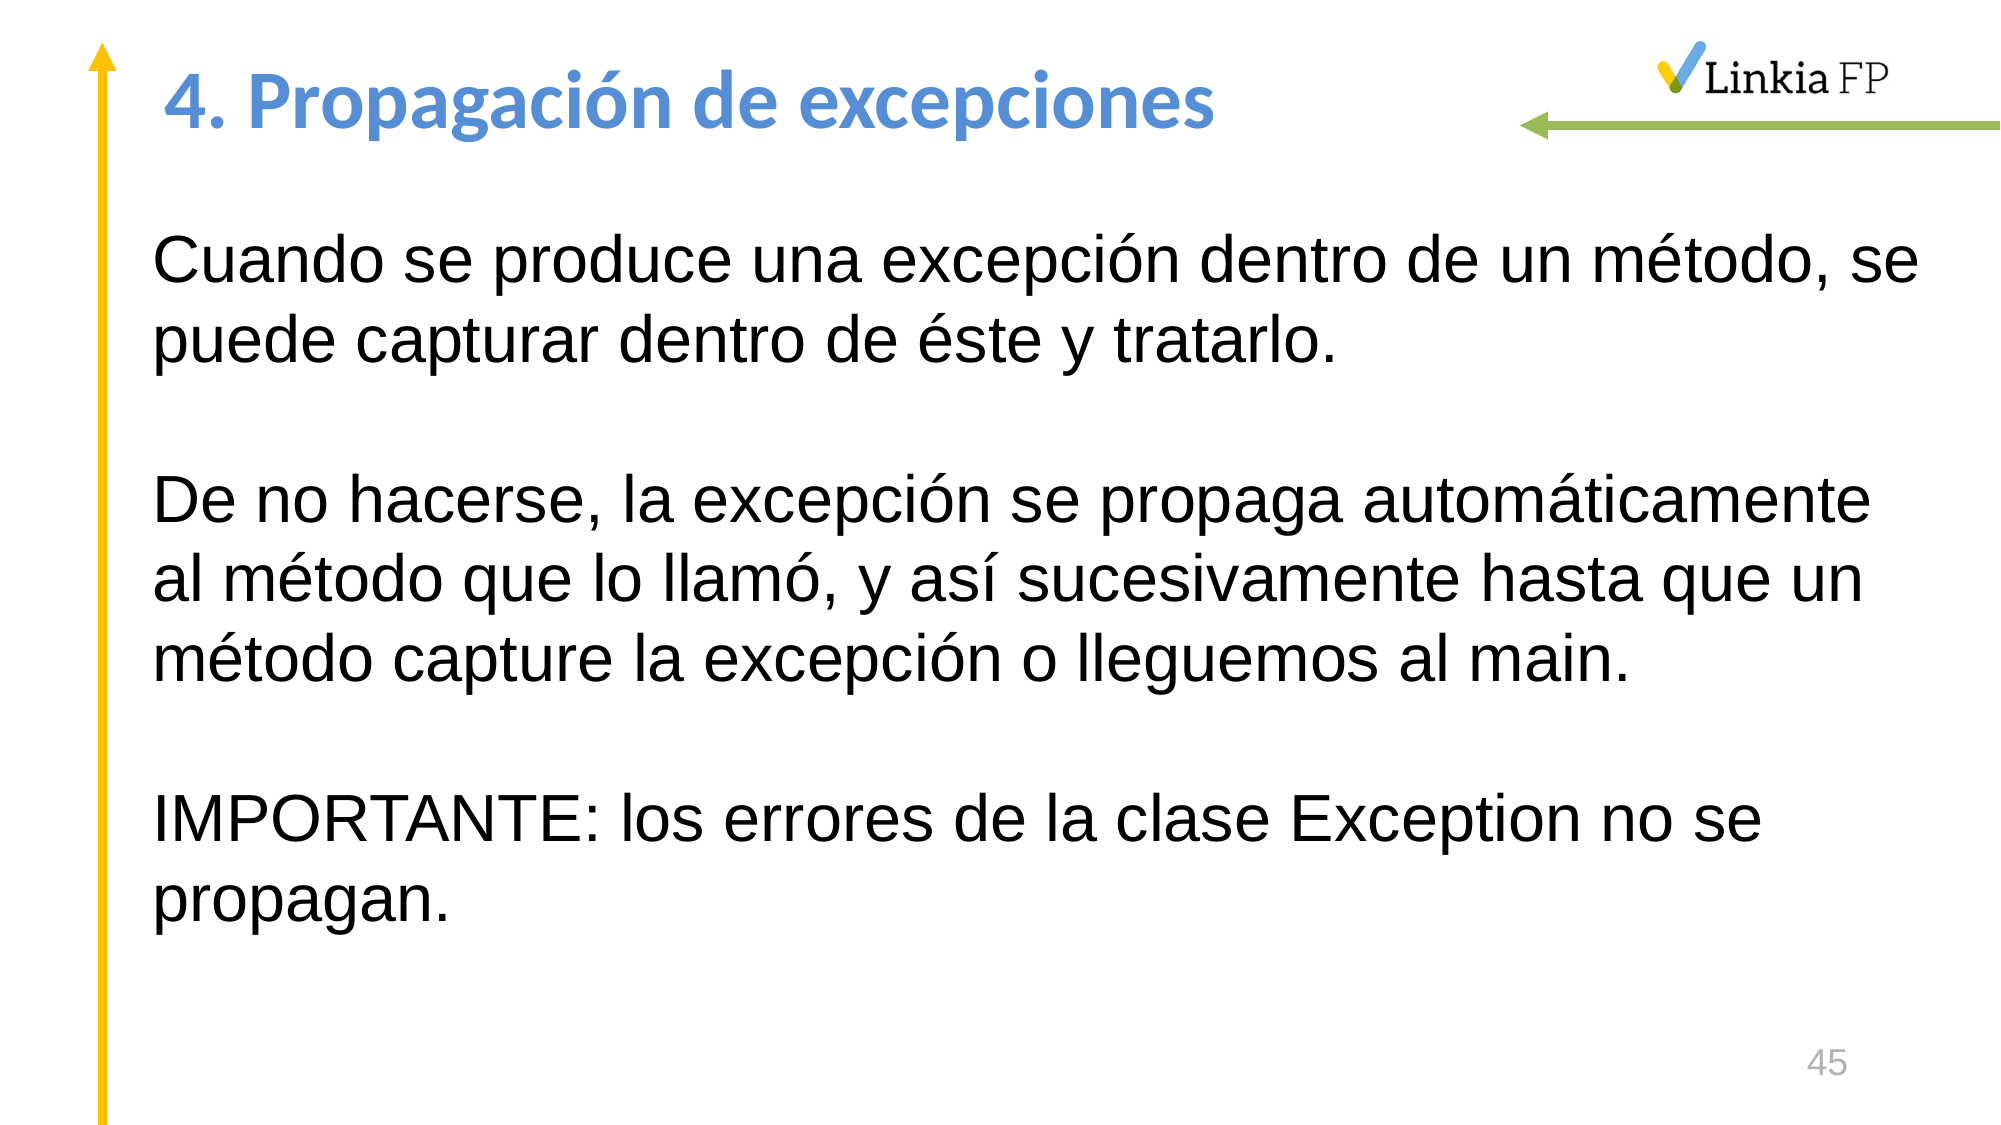

# 4. Propagación de excepciones
Cuando se produce una excepción dentro de un método, se puede capturar dentro de éste y tratarlo.

De no hacerse, la excepción se propaga automáticamente al método que lo llamó, y así sucesivamente hasta que un método capture la excepción o lleguemos al main.

IMPORTANTE: los errores de la clase Exception no se propagan.

45